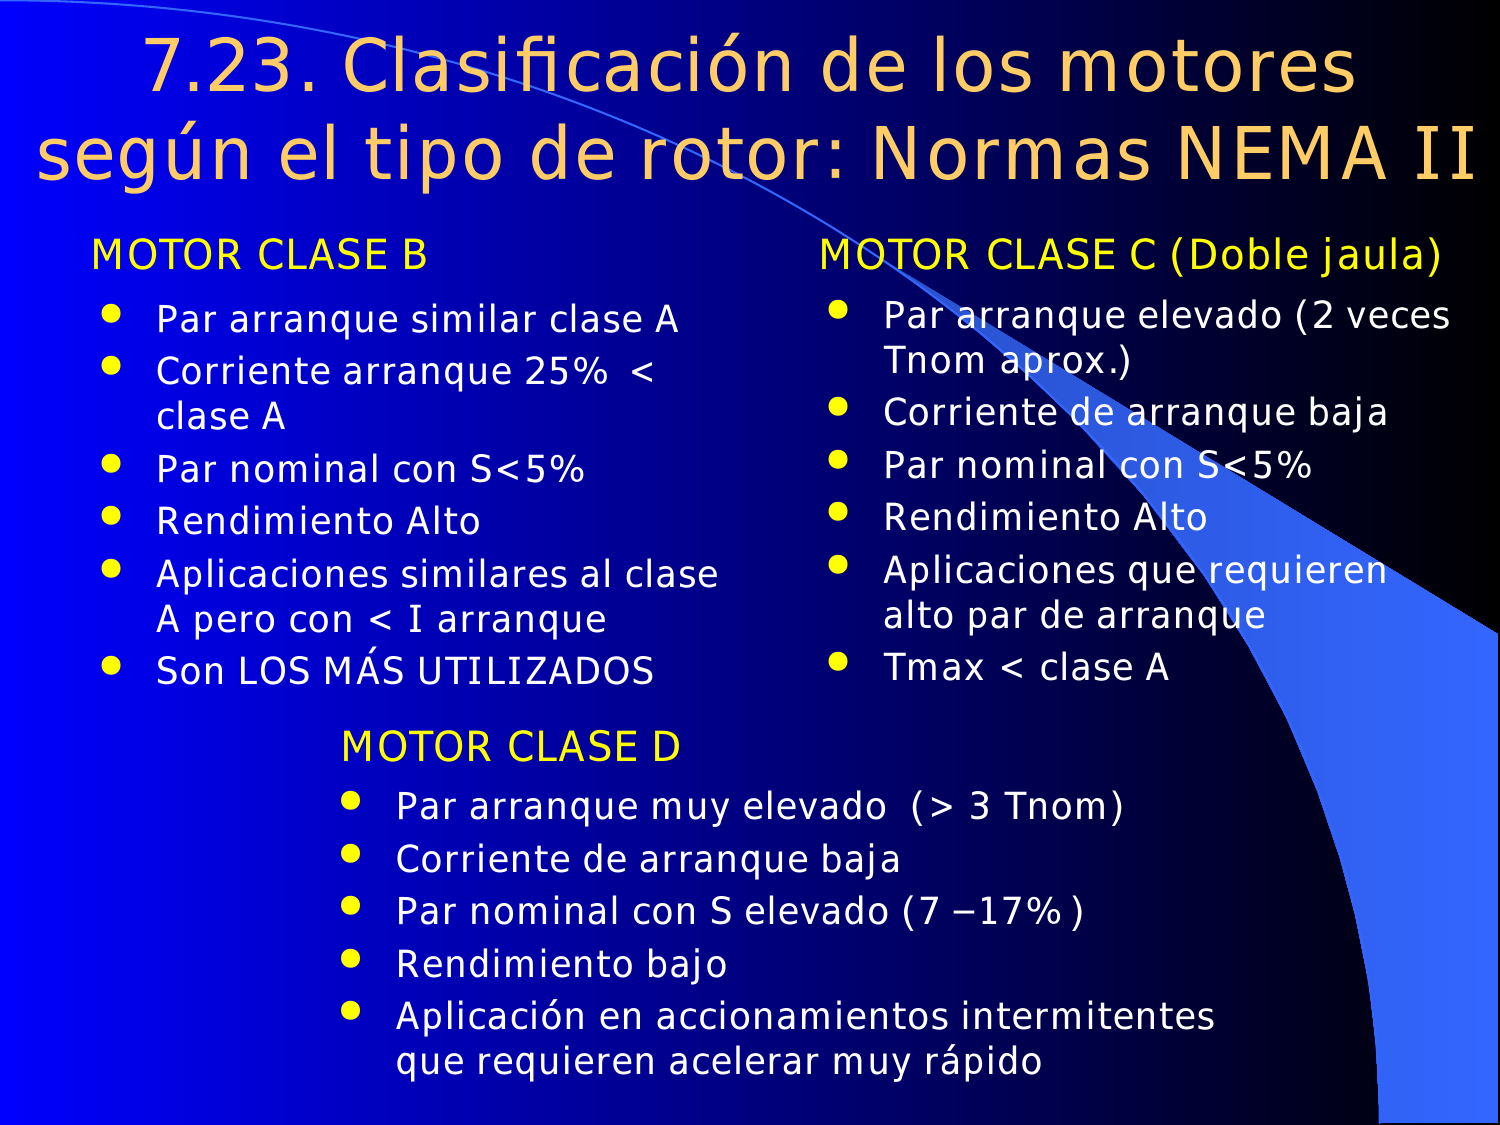

7.23. Clasificación de los motores  según el tipo de rotor: Normas NEMA II
MOTOR CLASE B
Par arranque similar clase A
Corriente arranque 25% < clase A
Par nominal con S<5%
Rendimiento Alto
Aplicaciones similares al clase A pero con < I arranque
Son LOS MÁS UTILIZADOS
MOTOR CLASE C (Doble jaula)
Par arranque elevado (2 veces Tnom aprox.)
Corriente de arranque baja
Par nominal con S<5%
Rendimiento Alto
Aplicaciones que requieren alto par de arranque
Tmax < clase A
MOTOR CLASE D
Par arranque muy elevado  (> 3 Tnom)
Corriente de arranque baja
Par nominal con S elevado (7 –17%)
Rendimiento bajo
Aplicación en accionamientos intermitentes que requieren acelerar muy rápido